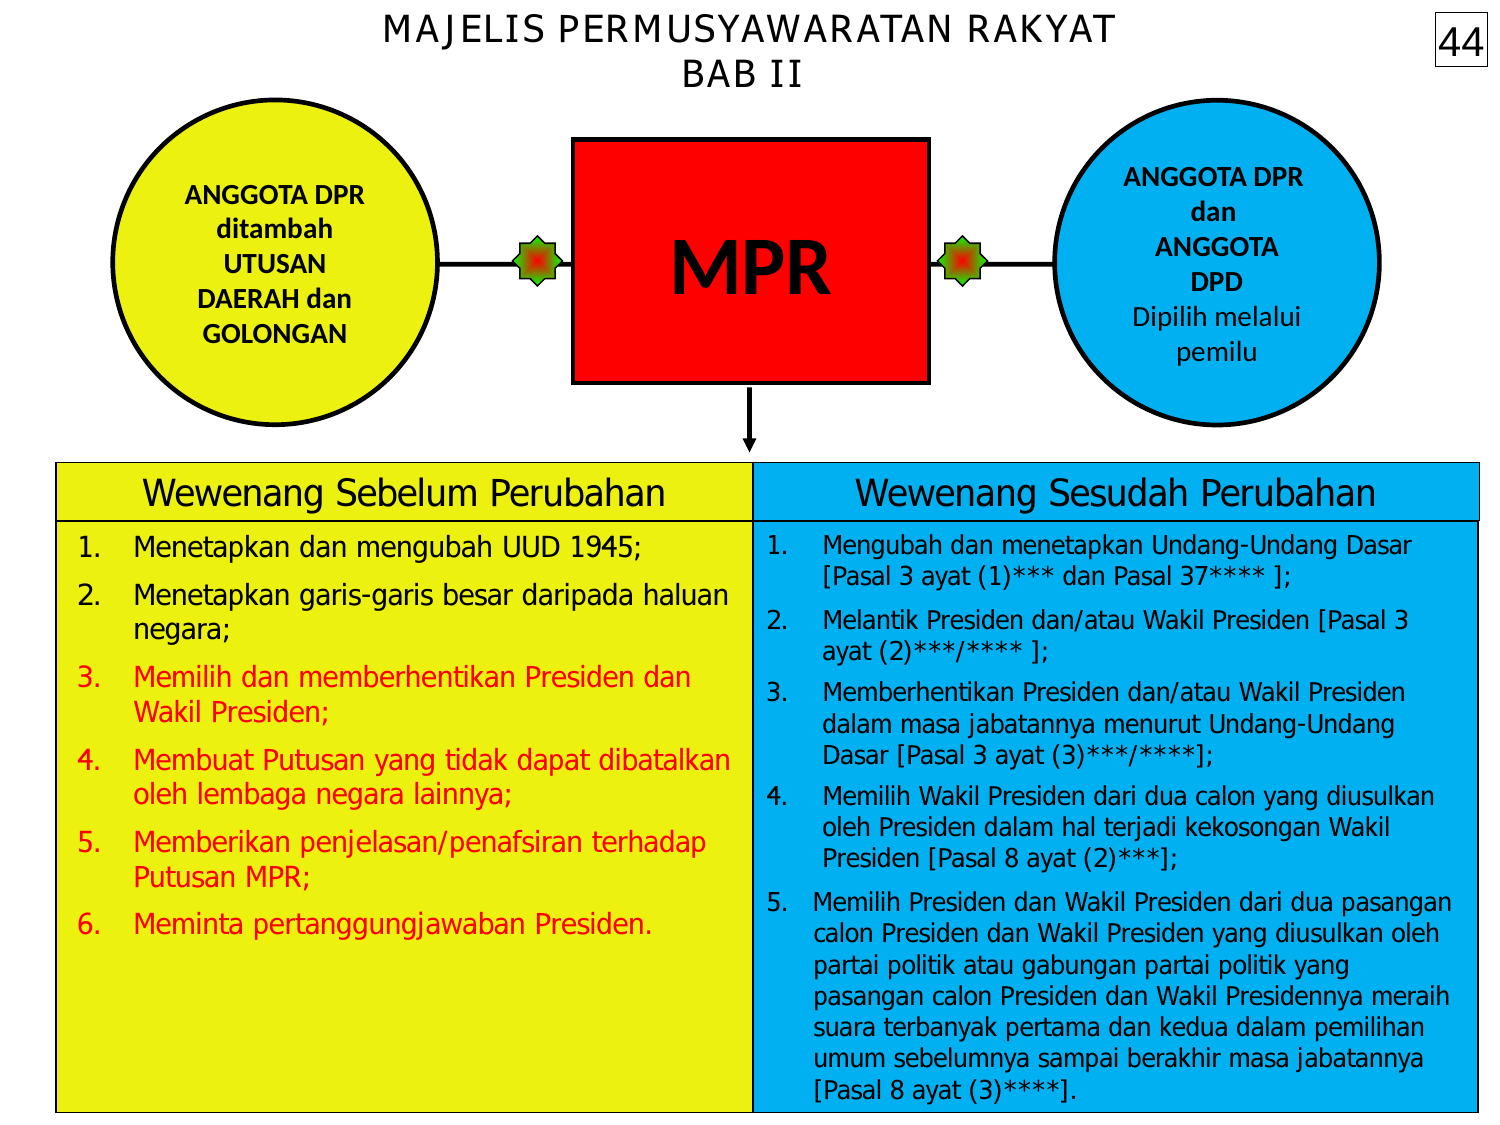

MAJELIS PERMUSYAWARATAN RAKYAT
BAB II
44
ANGGOTA DPR ditambah UTUSAN DAERAH dan GOLONGAN
ANGGOTA DPR
dan
ANGGOTA
DPD
Dipilih melalui pemilu
MPR

Wewenang Sesudah Perubahan
Wewenang Sebelum Perubahan
Menetapkan dan mengubah UUD 1945;
Menetapkan garis-garis besar daripada haluan negara;
Memilih dan memberhentikan Presiden dan Wakil Presiden;
Membuat Putusan yang tidak dapat dibatalkan oleh lembaga negara lainnya;
Memberikan penjelasan/penafsiran terhadap Putusan MPR;
Meminta pertanggungjawaban Presiden.

Mengubah dan menetapkan Undang-Undang Dasar
       [Pasal 3 ayat (1)*** dan Pasal 37**** ];

Melantik Presiden dan/atau Wakil Presiden [Pasal 3
       ayat (2)***/**** ];

Memberhentikan Presiden dan/atau Wakil Presiden
       dalam masa jabatannya menurut Undang-Undang
       Dasar [Pasal 3 ayat (3)***/****];

Memilih Wakil Presiden dari dua calon yang diusulkan
       oleh Presiden dalam hal terjadi kekosongan Wakil
       Presiden [Pasal 8 ayat (2)***];

5.   Memilih Presiden dan Wakil Presiden dari dua pasangan calon Presiden dan Wakil Presiden yang diusulkan oleh partai politik atau gabungan partai politik yang pasangan calon Presiden dan Wakil Presidennya meraih suara terbanyak pertama dan kedua dalam pemilihan umum sebelumnya sampai berakhir masa jabatannya [Pasal 8 ayat (3)****].